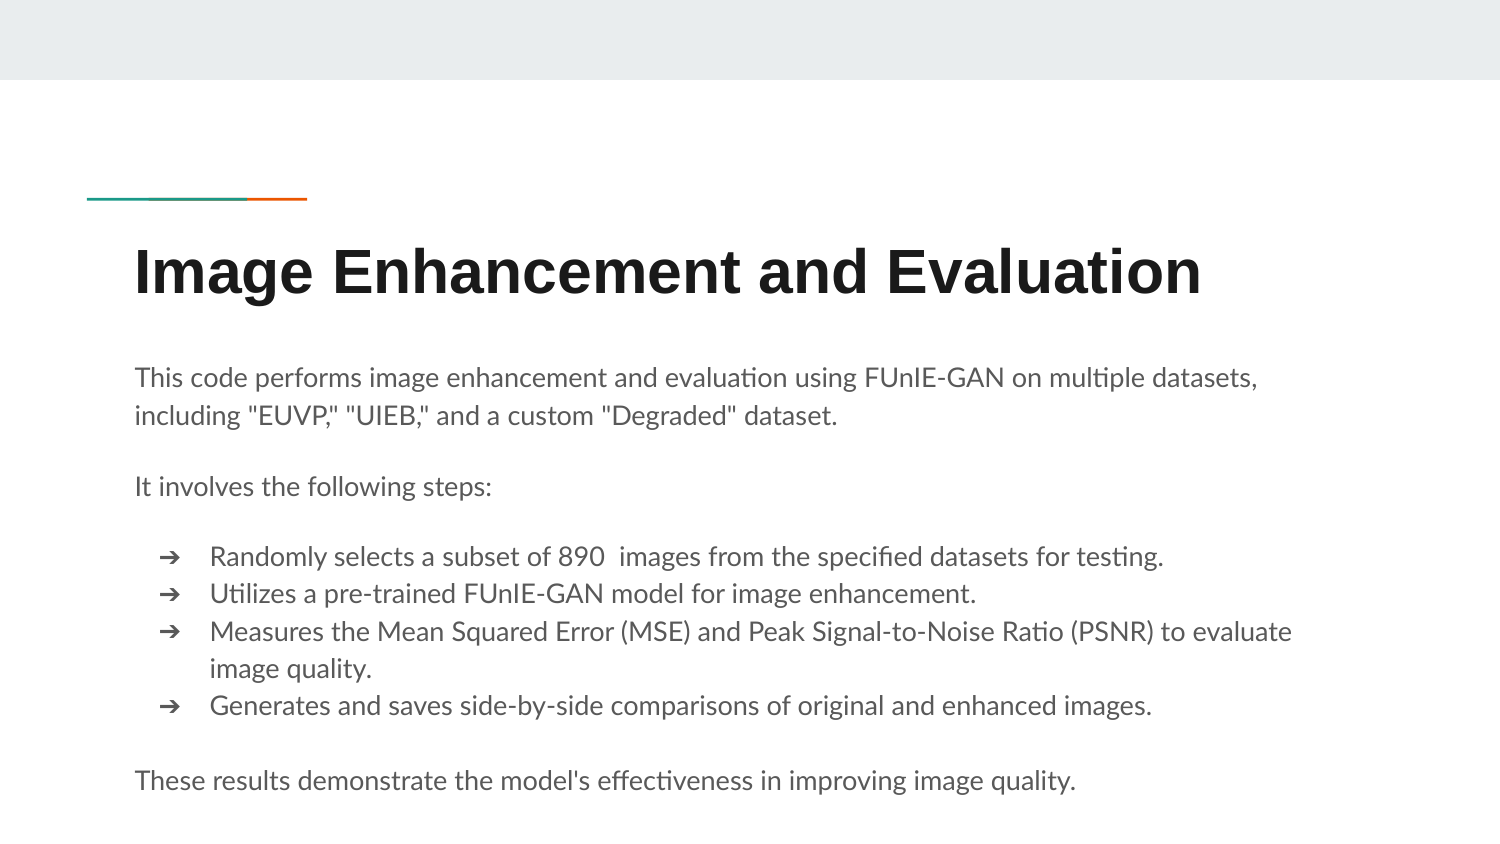

# Image Enhancement and Evaluation
This code performs image enhancement and evaluation using FUnIE-GAN on multiple datasets, including "EUVP," "UIEB," and a custom "Degraded" dataset.
It involves the following steps:
Randomly selects a subset of 890  images from the specified datasets for testing.
Utilizes a pre-trained FUnIE-GAN model for image enhancement.
Measures the Mean Squared Error (MSE) and Peak Signal-to-Noise Ratio (PSNR) to evaluate image quality.
Generates and saves side-by-side comparisons of original and enhanced images.

These results demonstrate the model's effectiveness in improving image quality.